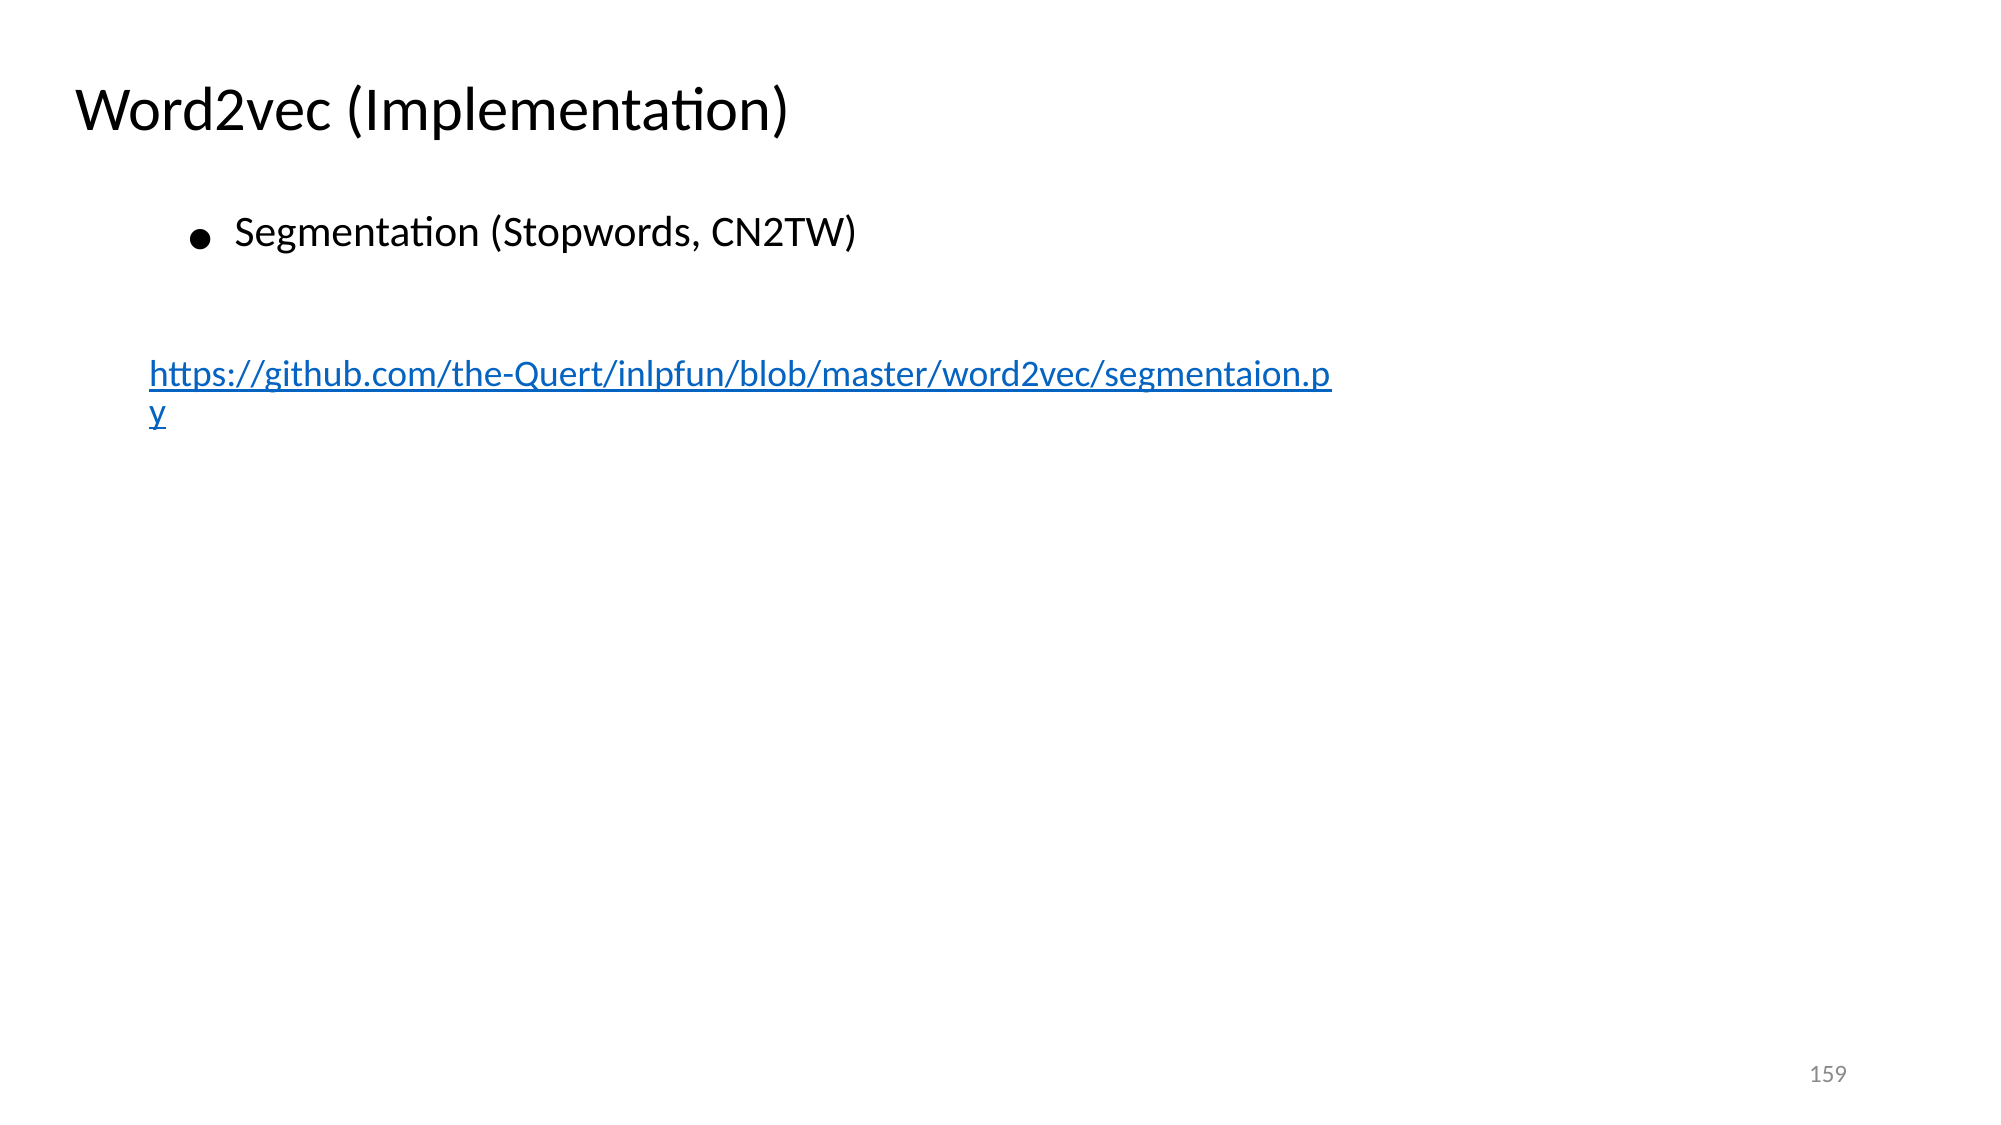

Word2vec (Implementation)
Segmentation (Stopwords, CN2TW)
https://github.com/the-Quert/inlpfun/blob/master/word2vec/segmentaion.py
159